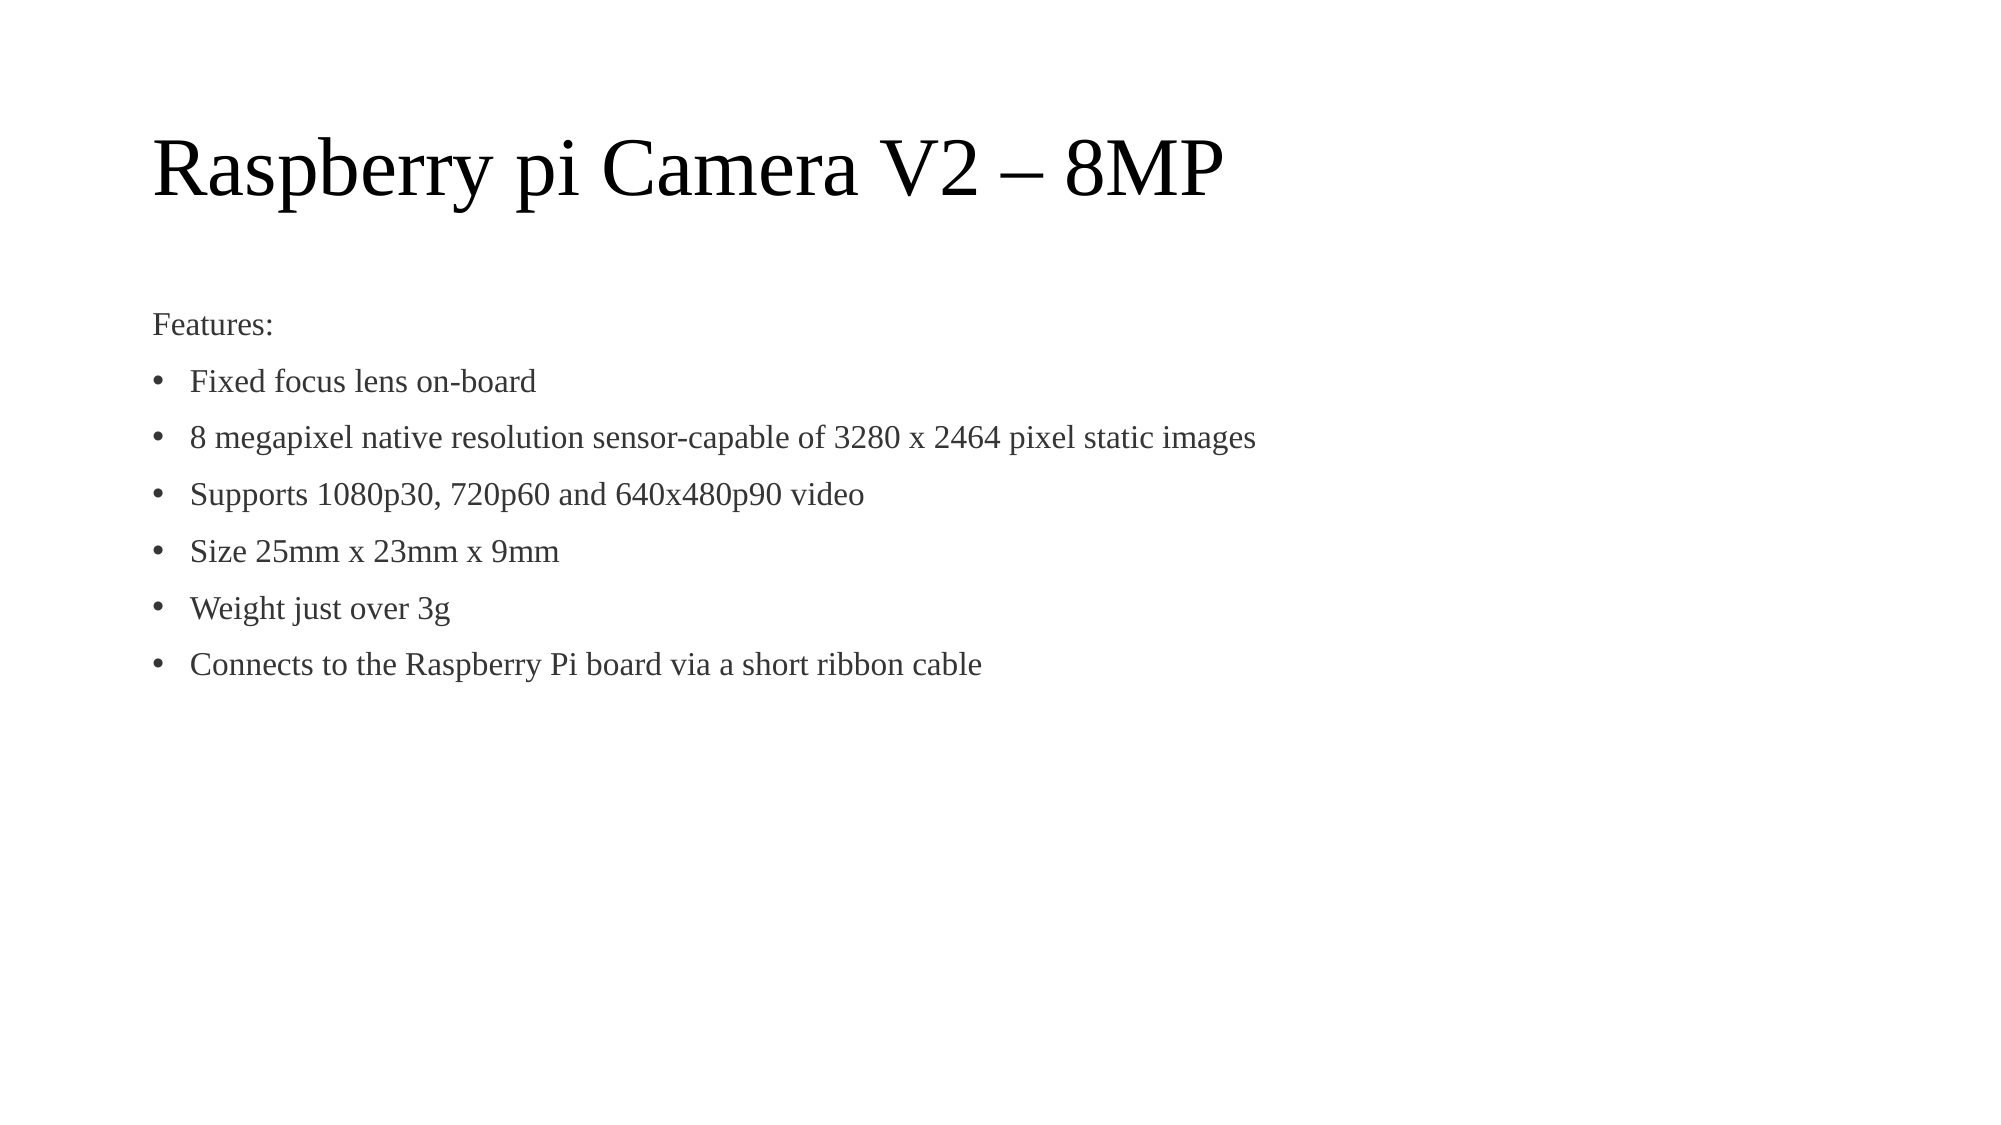

# Raspberry pi Camera V2 – 8MP
Features:
Fixed focus lens on-board
8 megapixel native resolution sensor-capable of 3280 x 2464 pixel static images
Supports 1080p30, 720p60 and 640x480p90 video
Size 25mm x 23mm x 9mm
Weight just over 3g
Connects to the Raspberry Pi board via a short ribbon cable